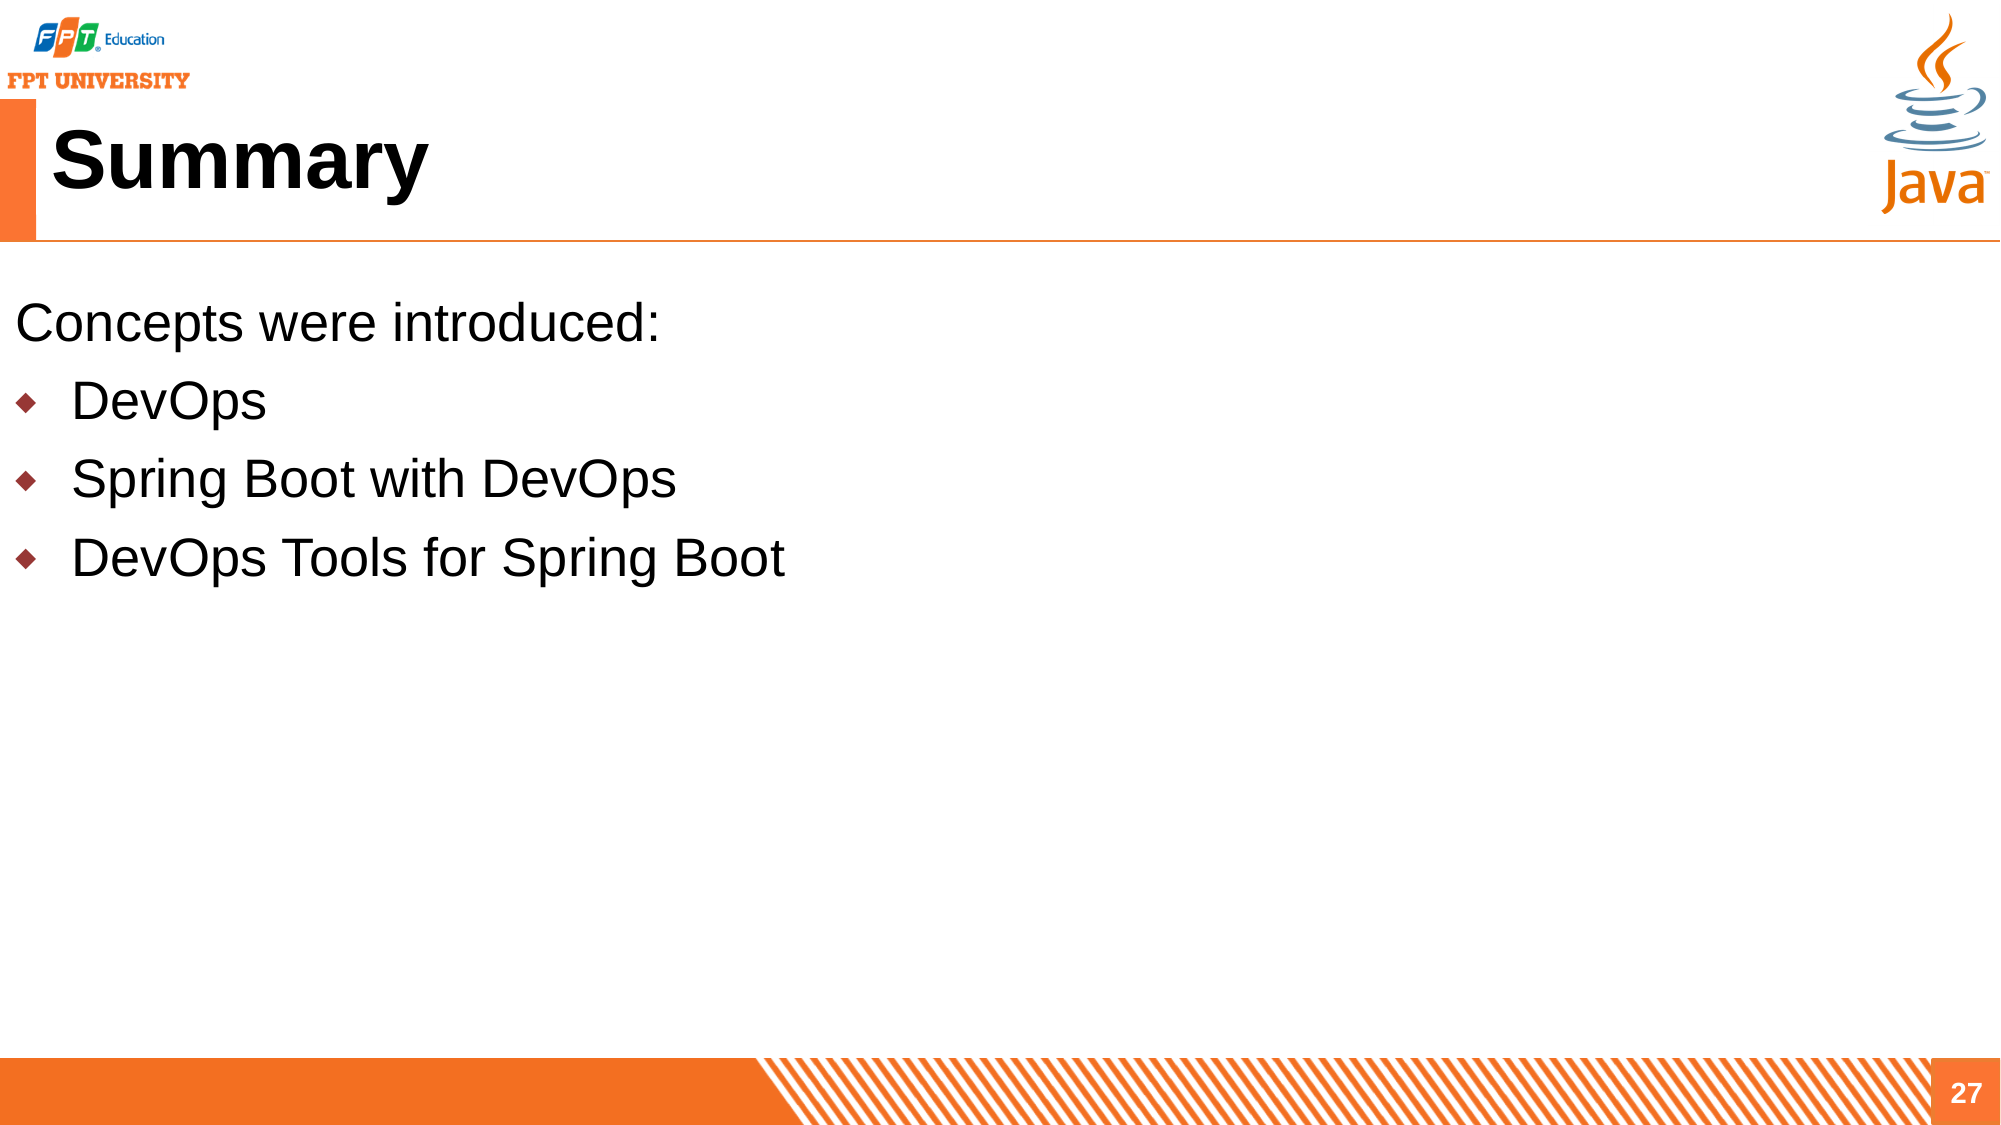

# Summary
Concepts were introduced:
DevOps
Spring Boot with DevOps
DevOps Tools for Spring Boot

27